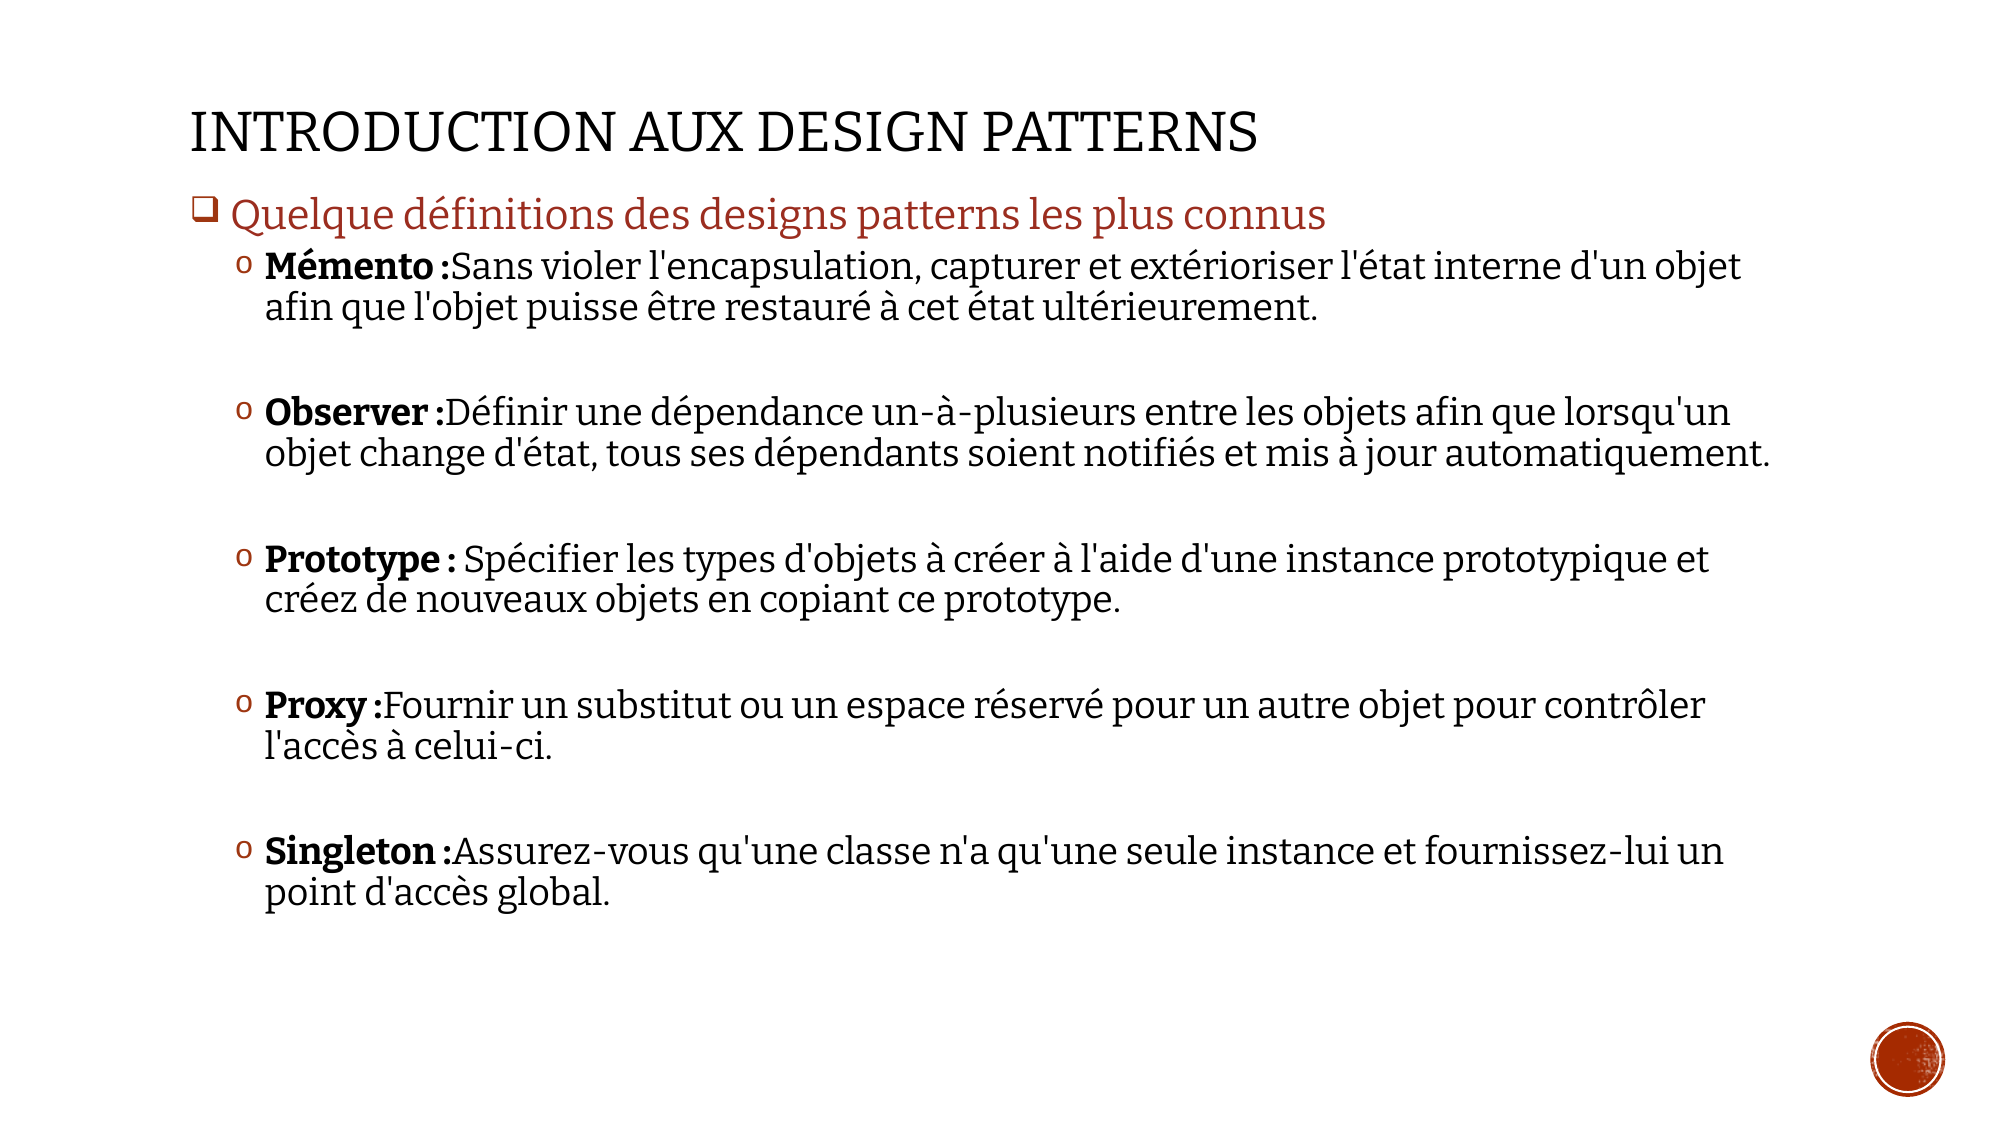

# Introduction aux Design Patterns
 Quelque définitions des designs patterns les plus connus
Mémento :Sans violer l'encapsulation, capturer et extérioriser l'état interne d'un objet afin que l'objet puisse être restauré à cet état ultérieurement.

Observer :Définir une dépendance un-à-plusieurs entre les objets afin que lorsqu'un objet change d'état, tous ses dépendants soient notifiés et mis à jour automatiquement.

Prototype : Spécifier les types d'objets à créer à l'aide d'une instance prototypique et créez de nouveaux objets en copiant ce prototype.

Proxy :Fournir un substitut ou un espace réservé pour un autre objet pour contrôler l'accès à celui-ci.

Singleton :Assurez-vous qu'une classe n'a qu'une seule instance et fournissez-lui un point d'accès global.